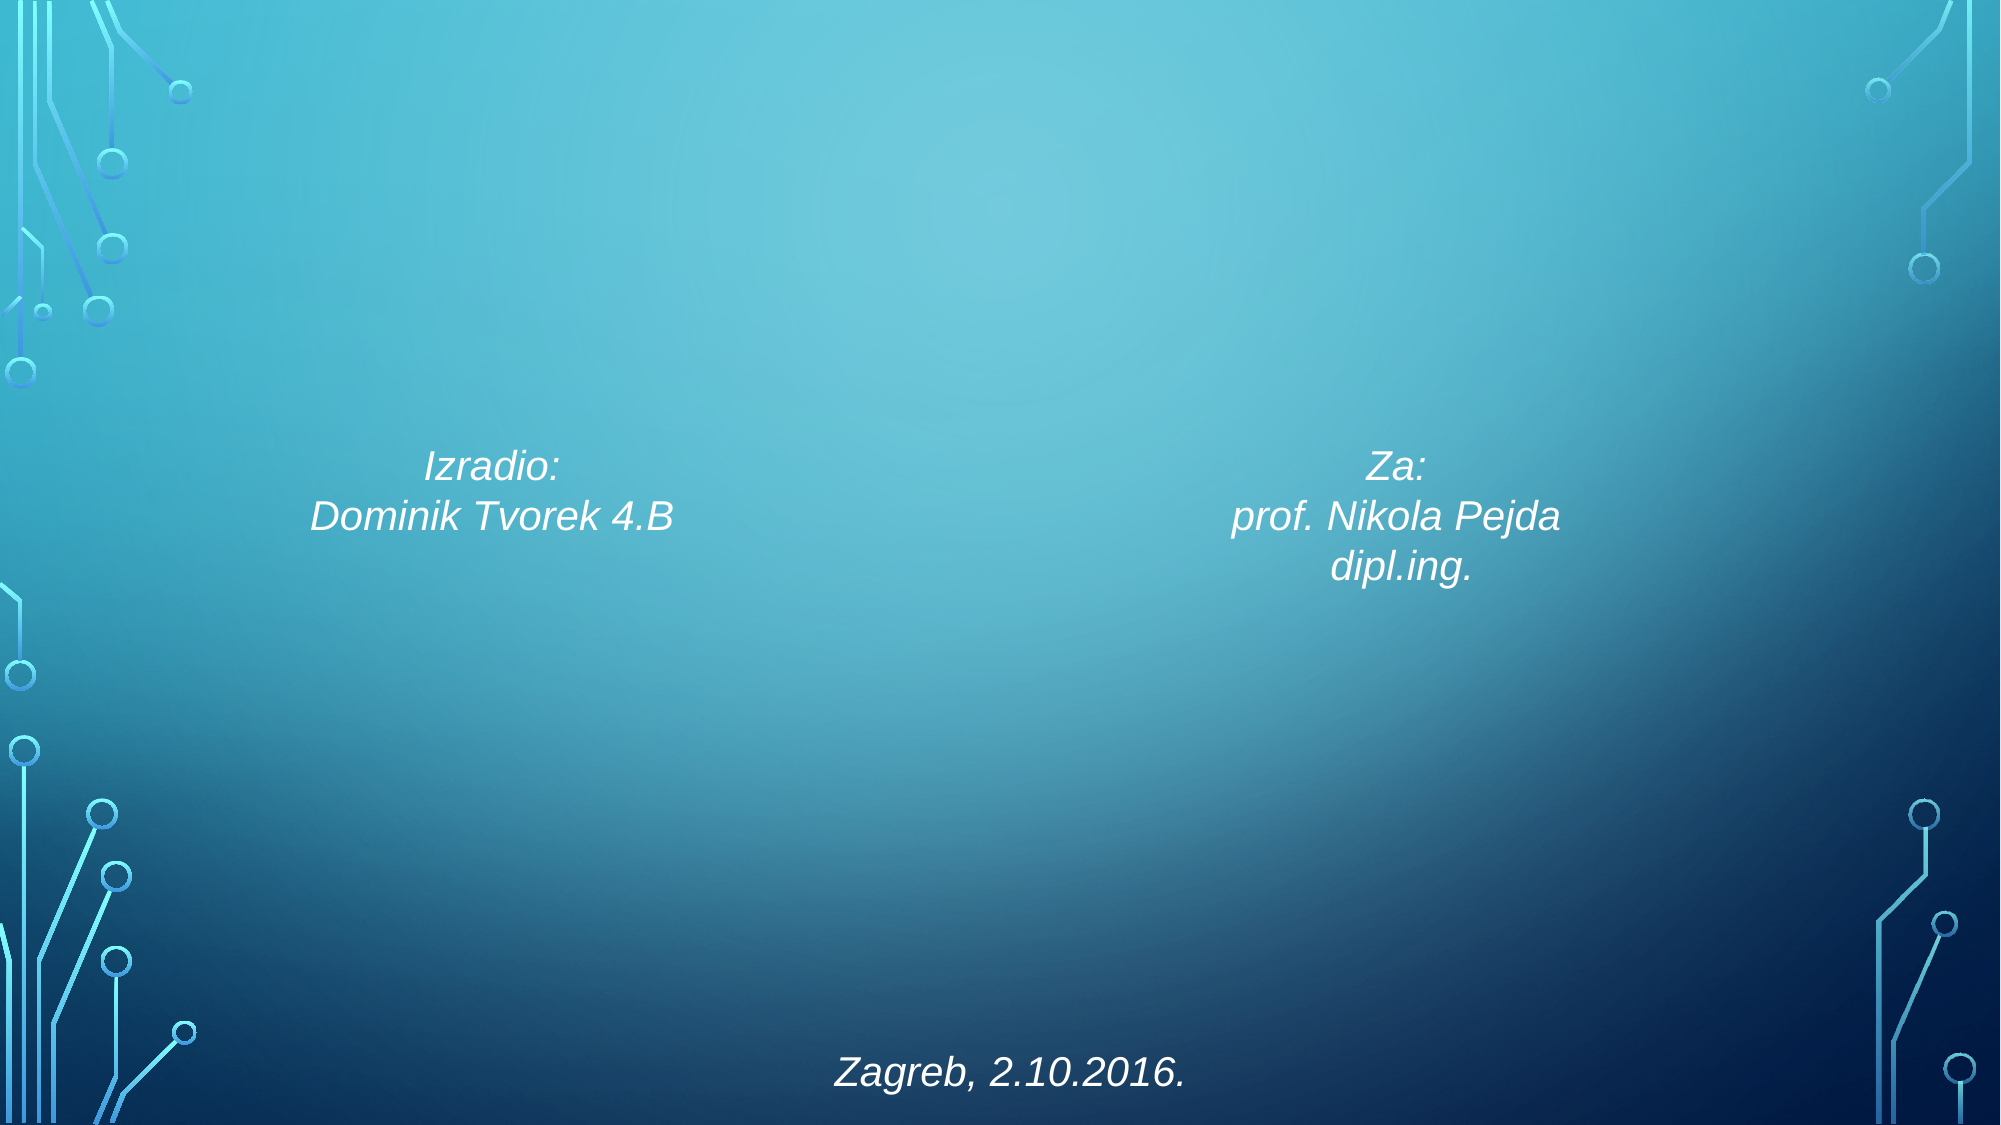

Izradio:
Dominik Tvorek 4.B
Za:
prof. Nikola Pejda
dipl.ing.
Zagreb, 2.10.2016.